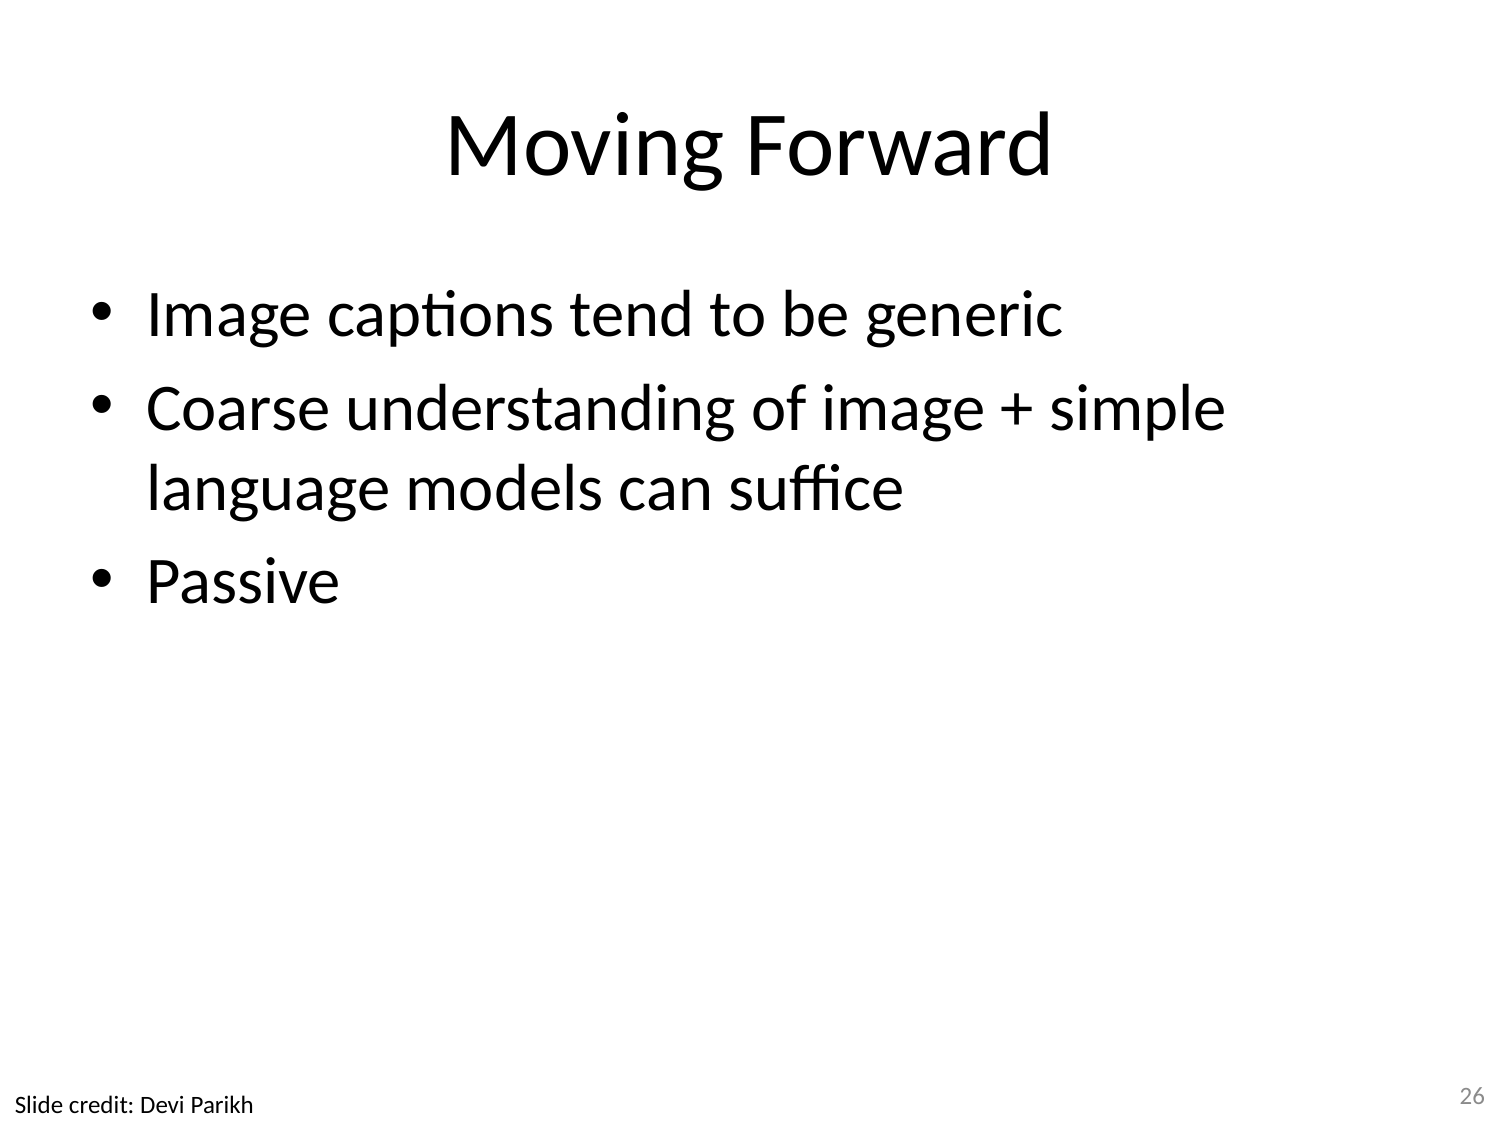

# Moving Forward
Image captions tend to be generic
Coarse understanding of image + simple language models can suffice
Passive
26